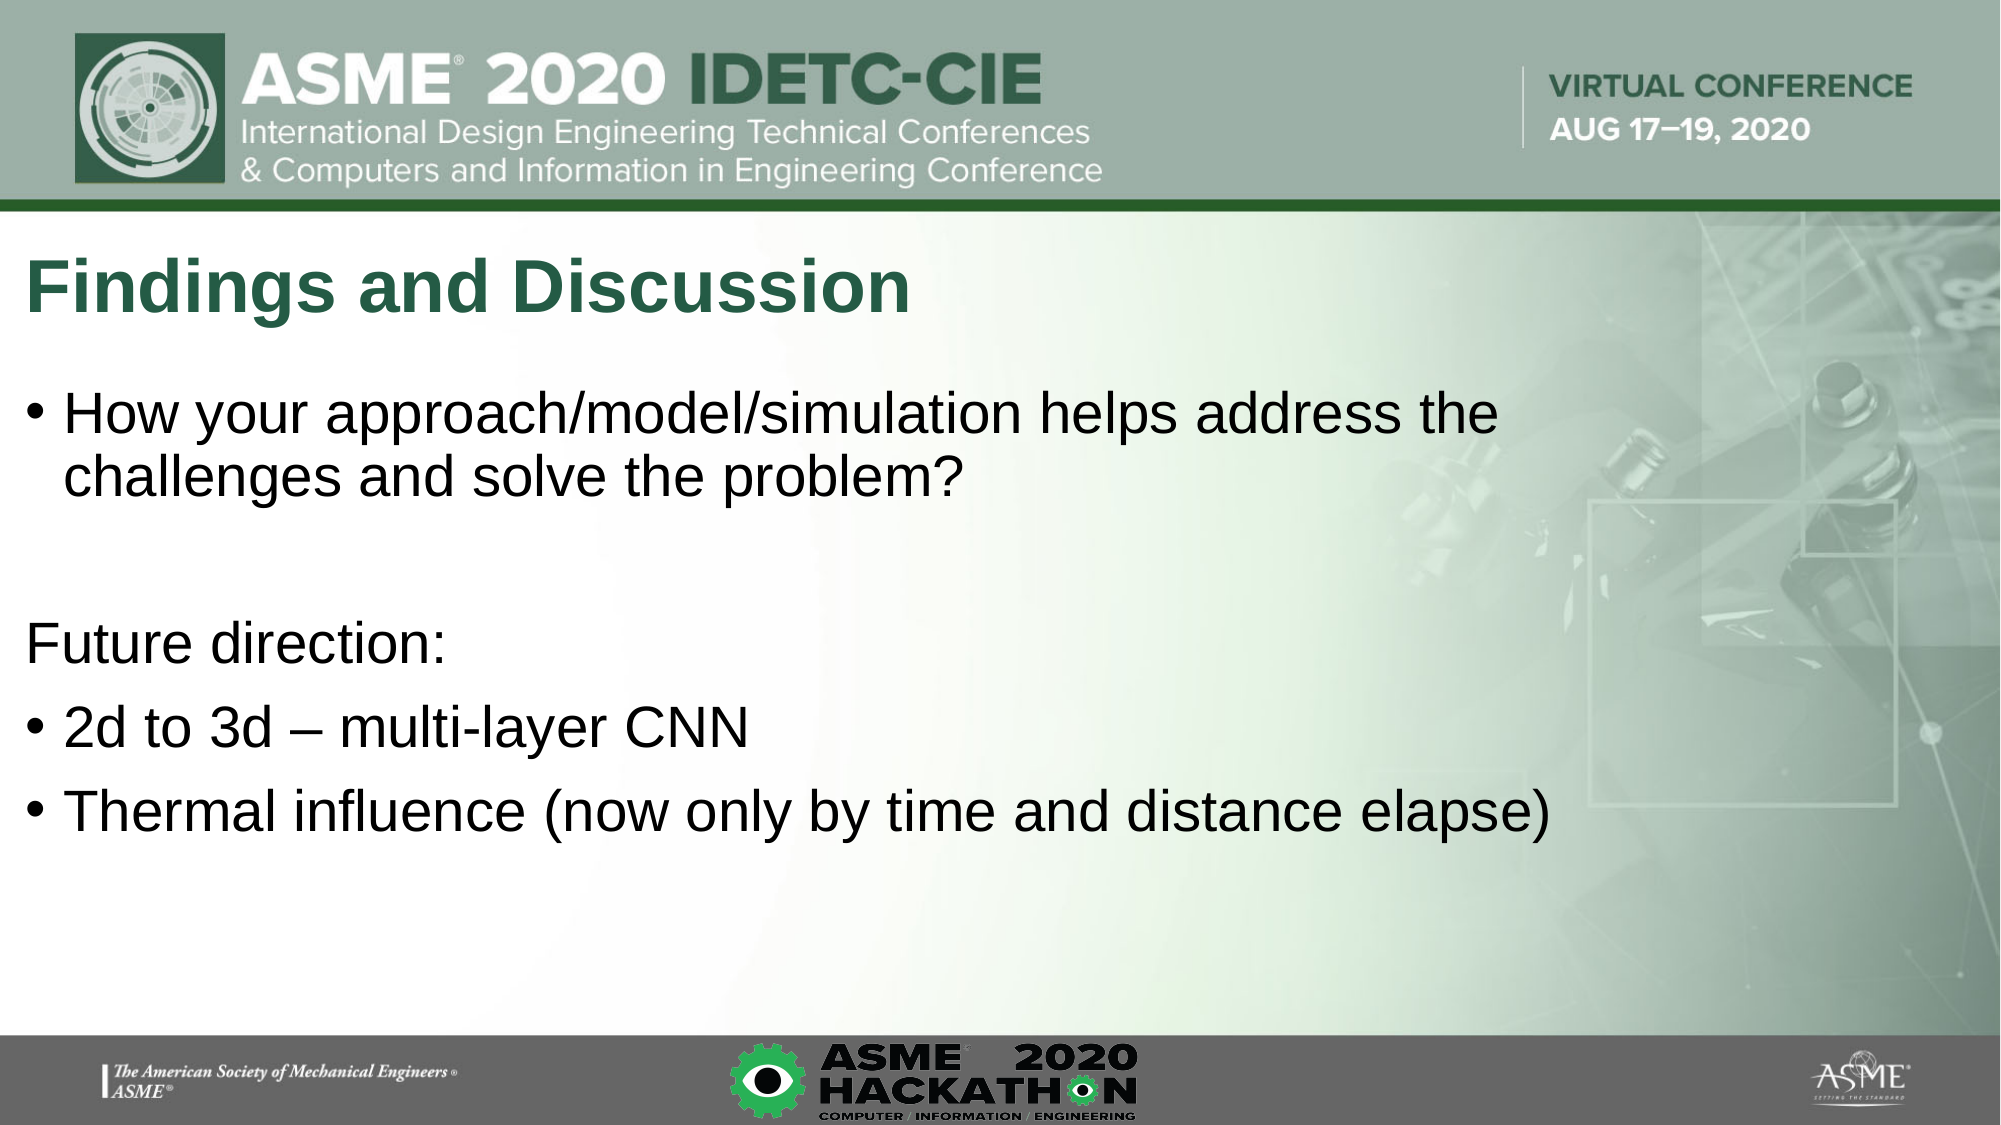

# Findings and Discussion
How your approach/model/simulation helps address the challenges and solve the problem?

Future direction:
2d to 3d – multi-layer CNN
Thermal influence (now only by time and distance elapse)